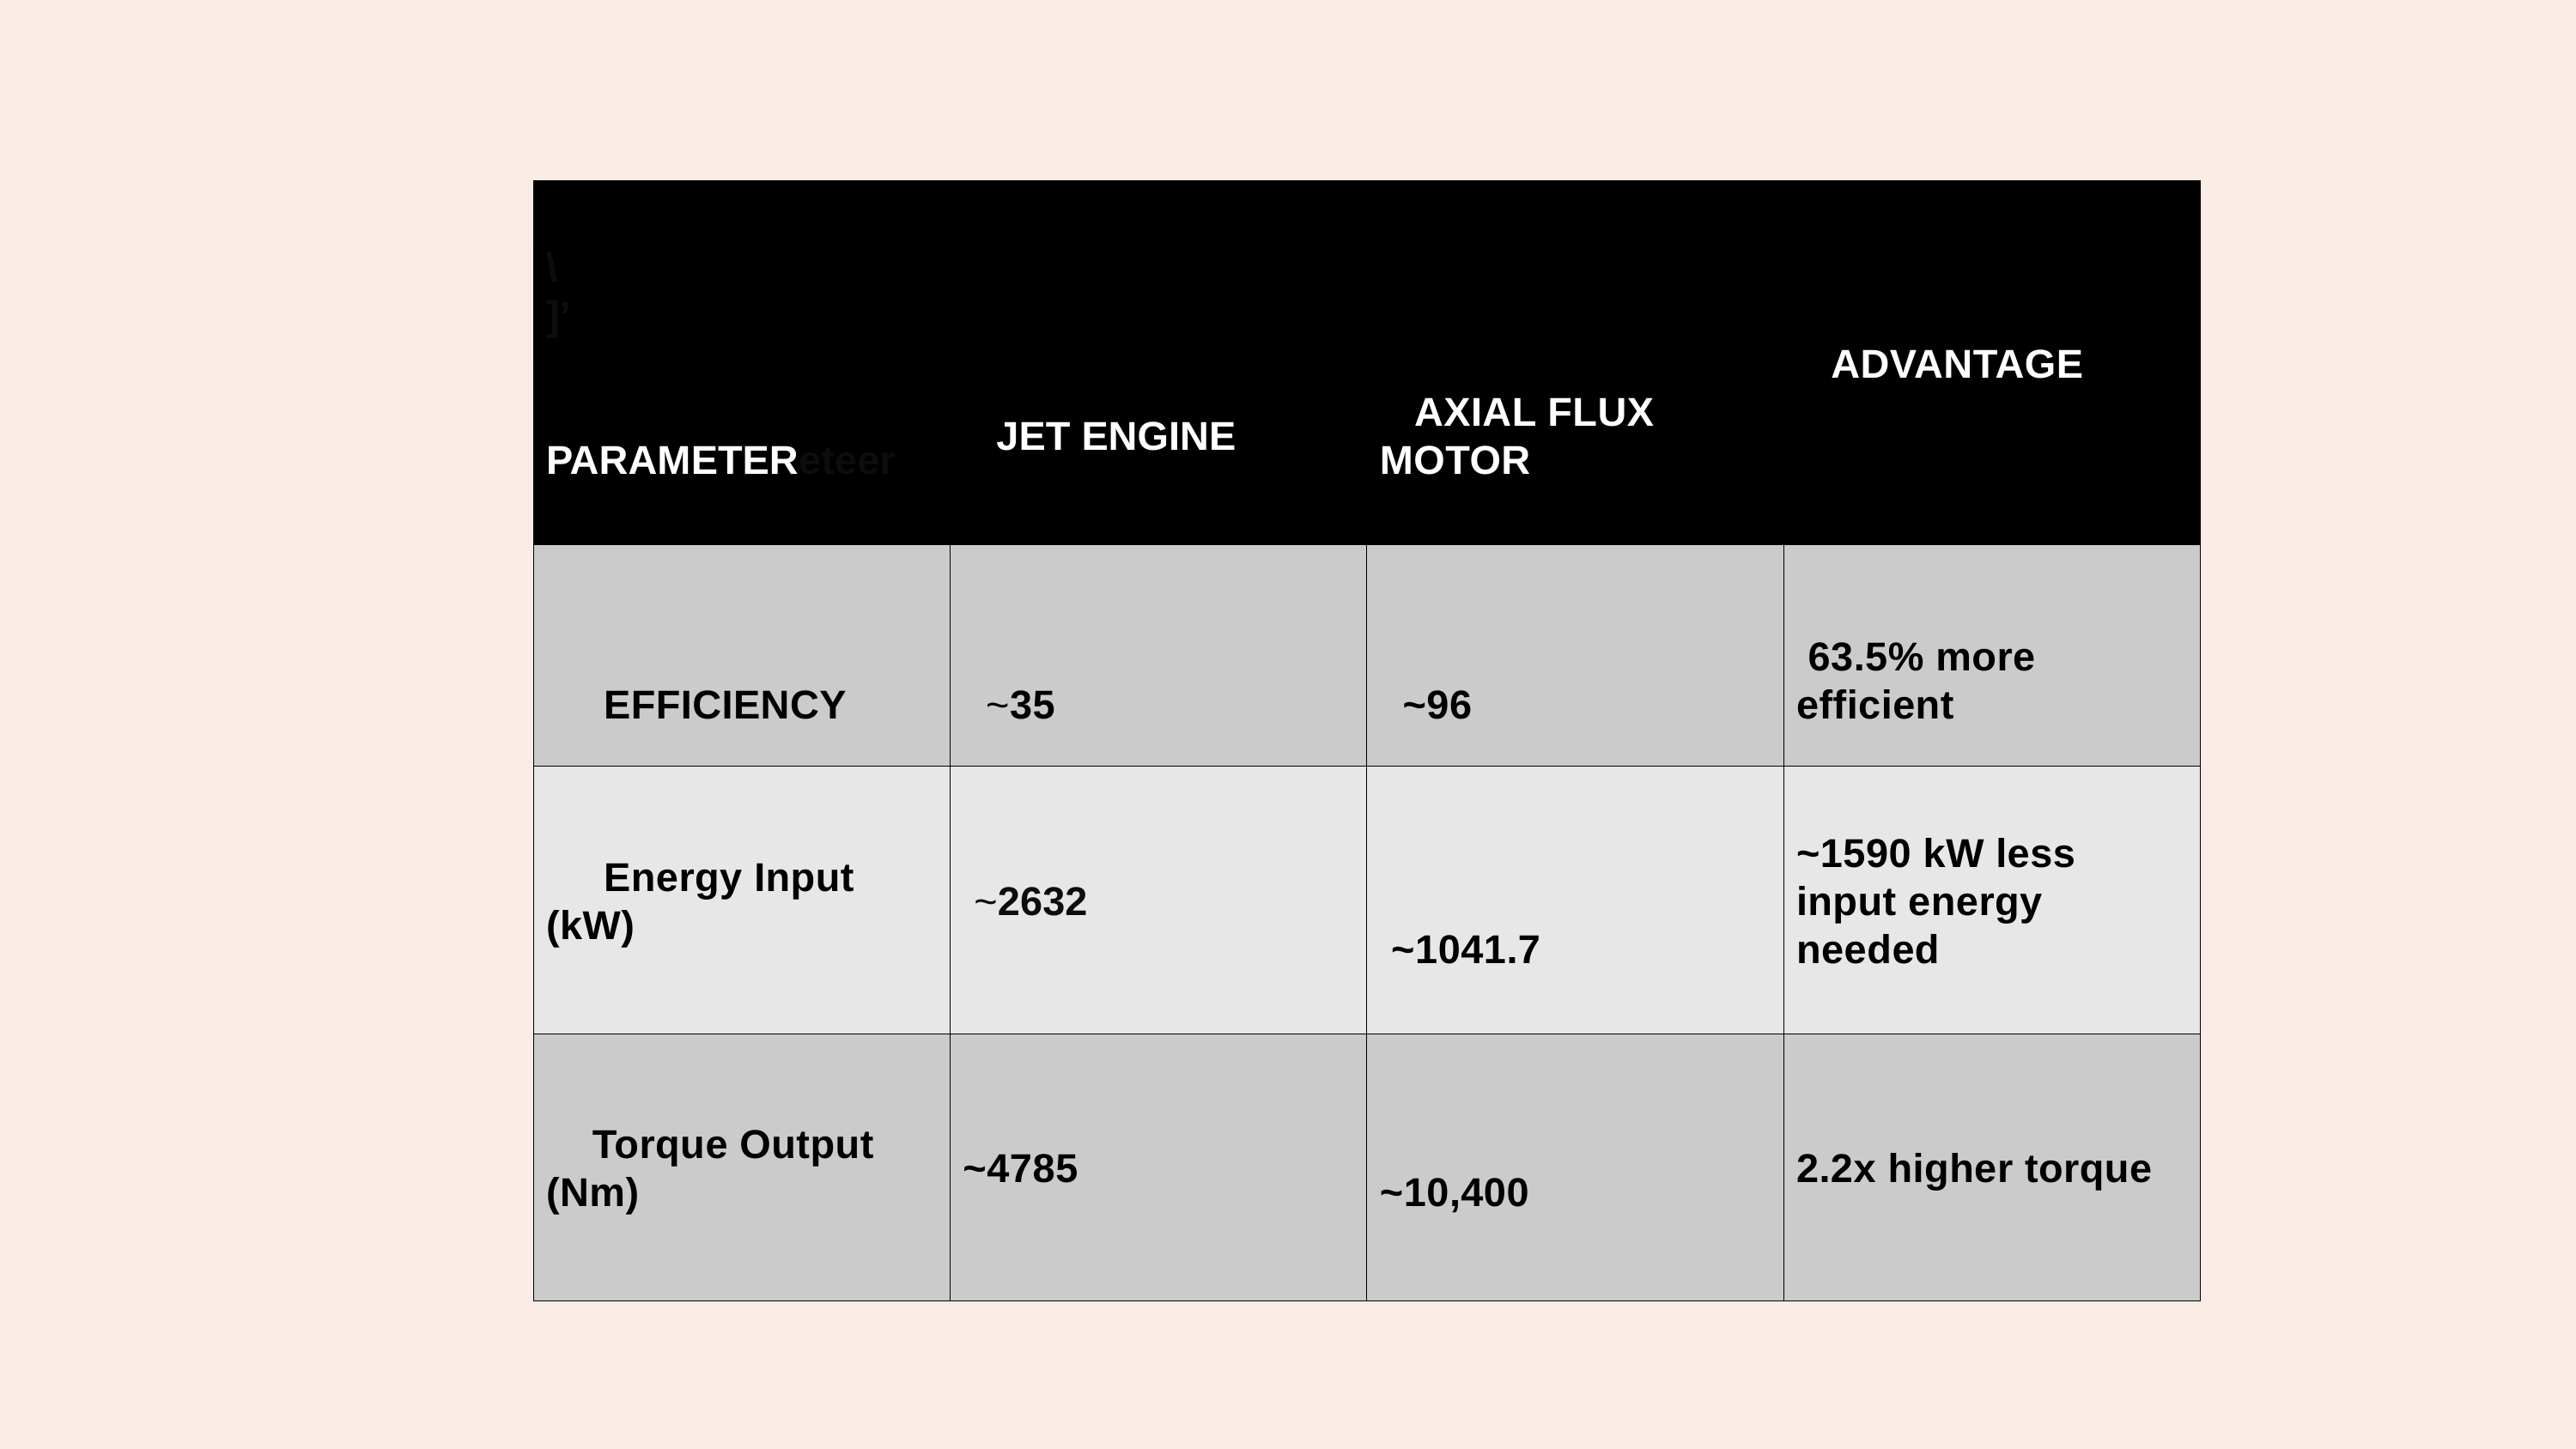

| \ ]’ PARAMETEReteer | JET ENGINE | AXIAL FLUX MOTOR | ADVANTAGE |
| --- | --- | --- | --- |
| EFFICIENCY | ~35 | ~96 | 63.5% more efficient |
| Energy Input (kW) | ~2632 | ~1041.7 | ~1590 kW less input energy needed |
| Torque Output (Nm) | ~4785 | ~10,400 | 2.2x higher torque |